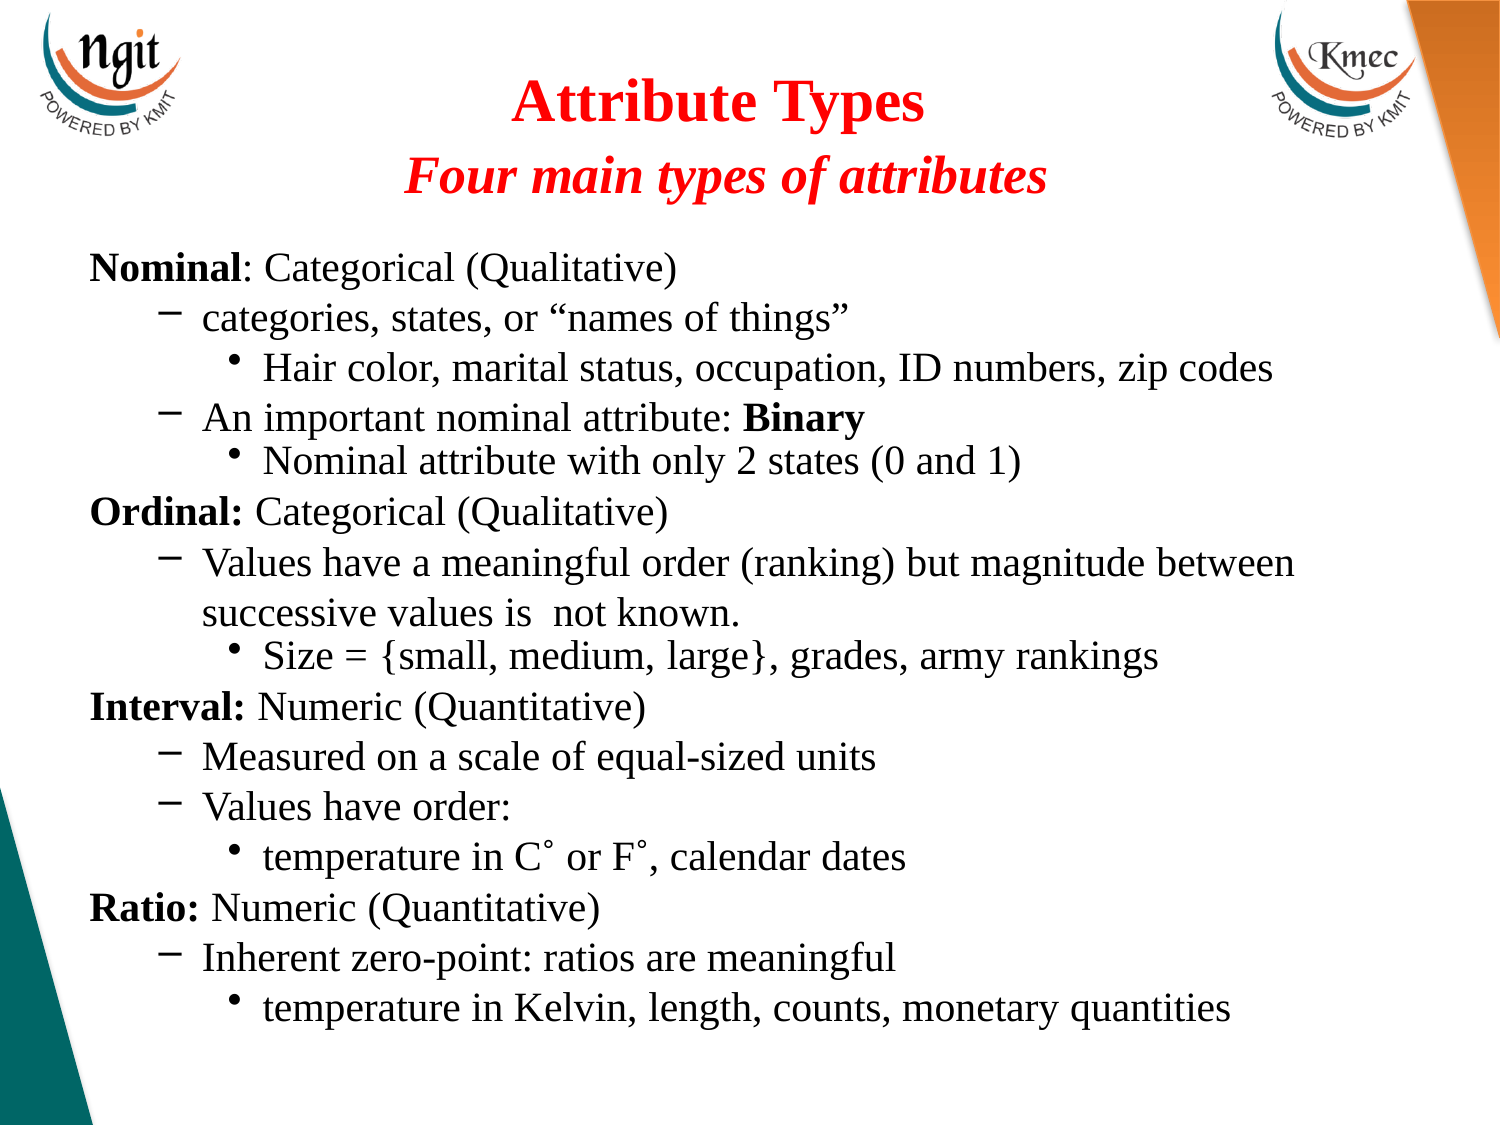

Attribute Types
Four main types of attributes
Nominal: Categorical (Qualitative)
categories, states, or “names of things”
Hair color, marital status, occupation, ID numbers, zip codes
An important nominal attribute: Binary
Nominal attribute with only 2 states (0 and 1)
Ordinal: Categorical (Qualitative)
Values have a meaningful order (ranking) but magnitude between successive values is  not known.
Size = {small, medium, large}, grades, army rankings
Interval: Numeric (Quantitative)
Measured on a scale of equal-sized units
Values have order:
temperature in C˚ or F˚, calendar dates
Ratio: Numeric (Quantitative)
Inherent zero-point: ratios are meaningful
temperature in Kelvin, length, counts, monetary quantities
11